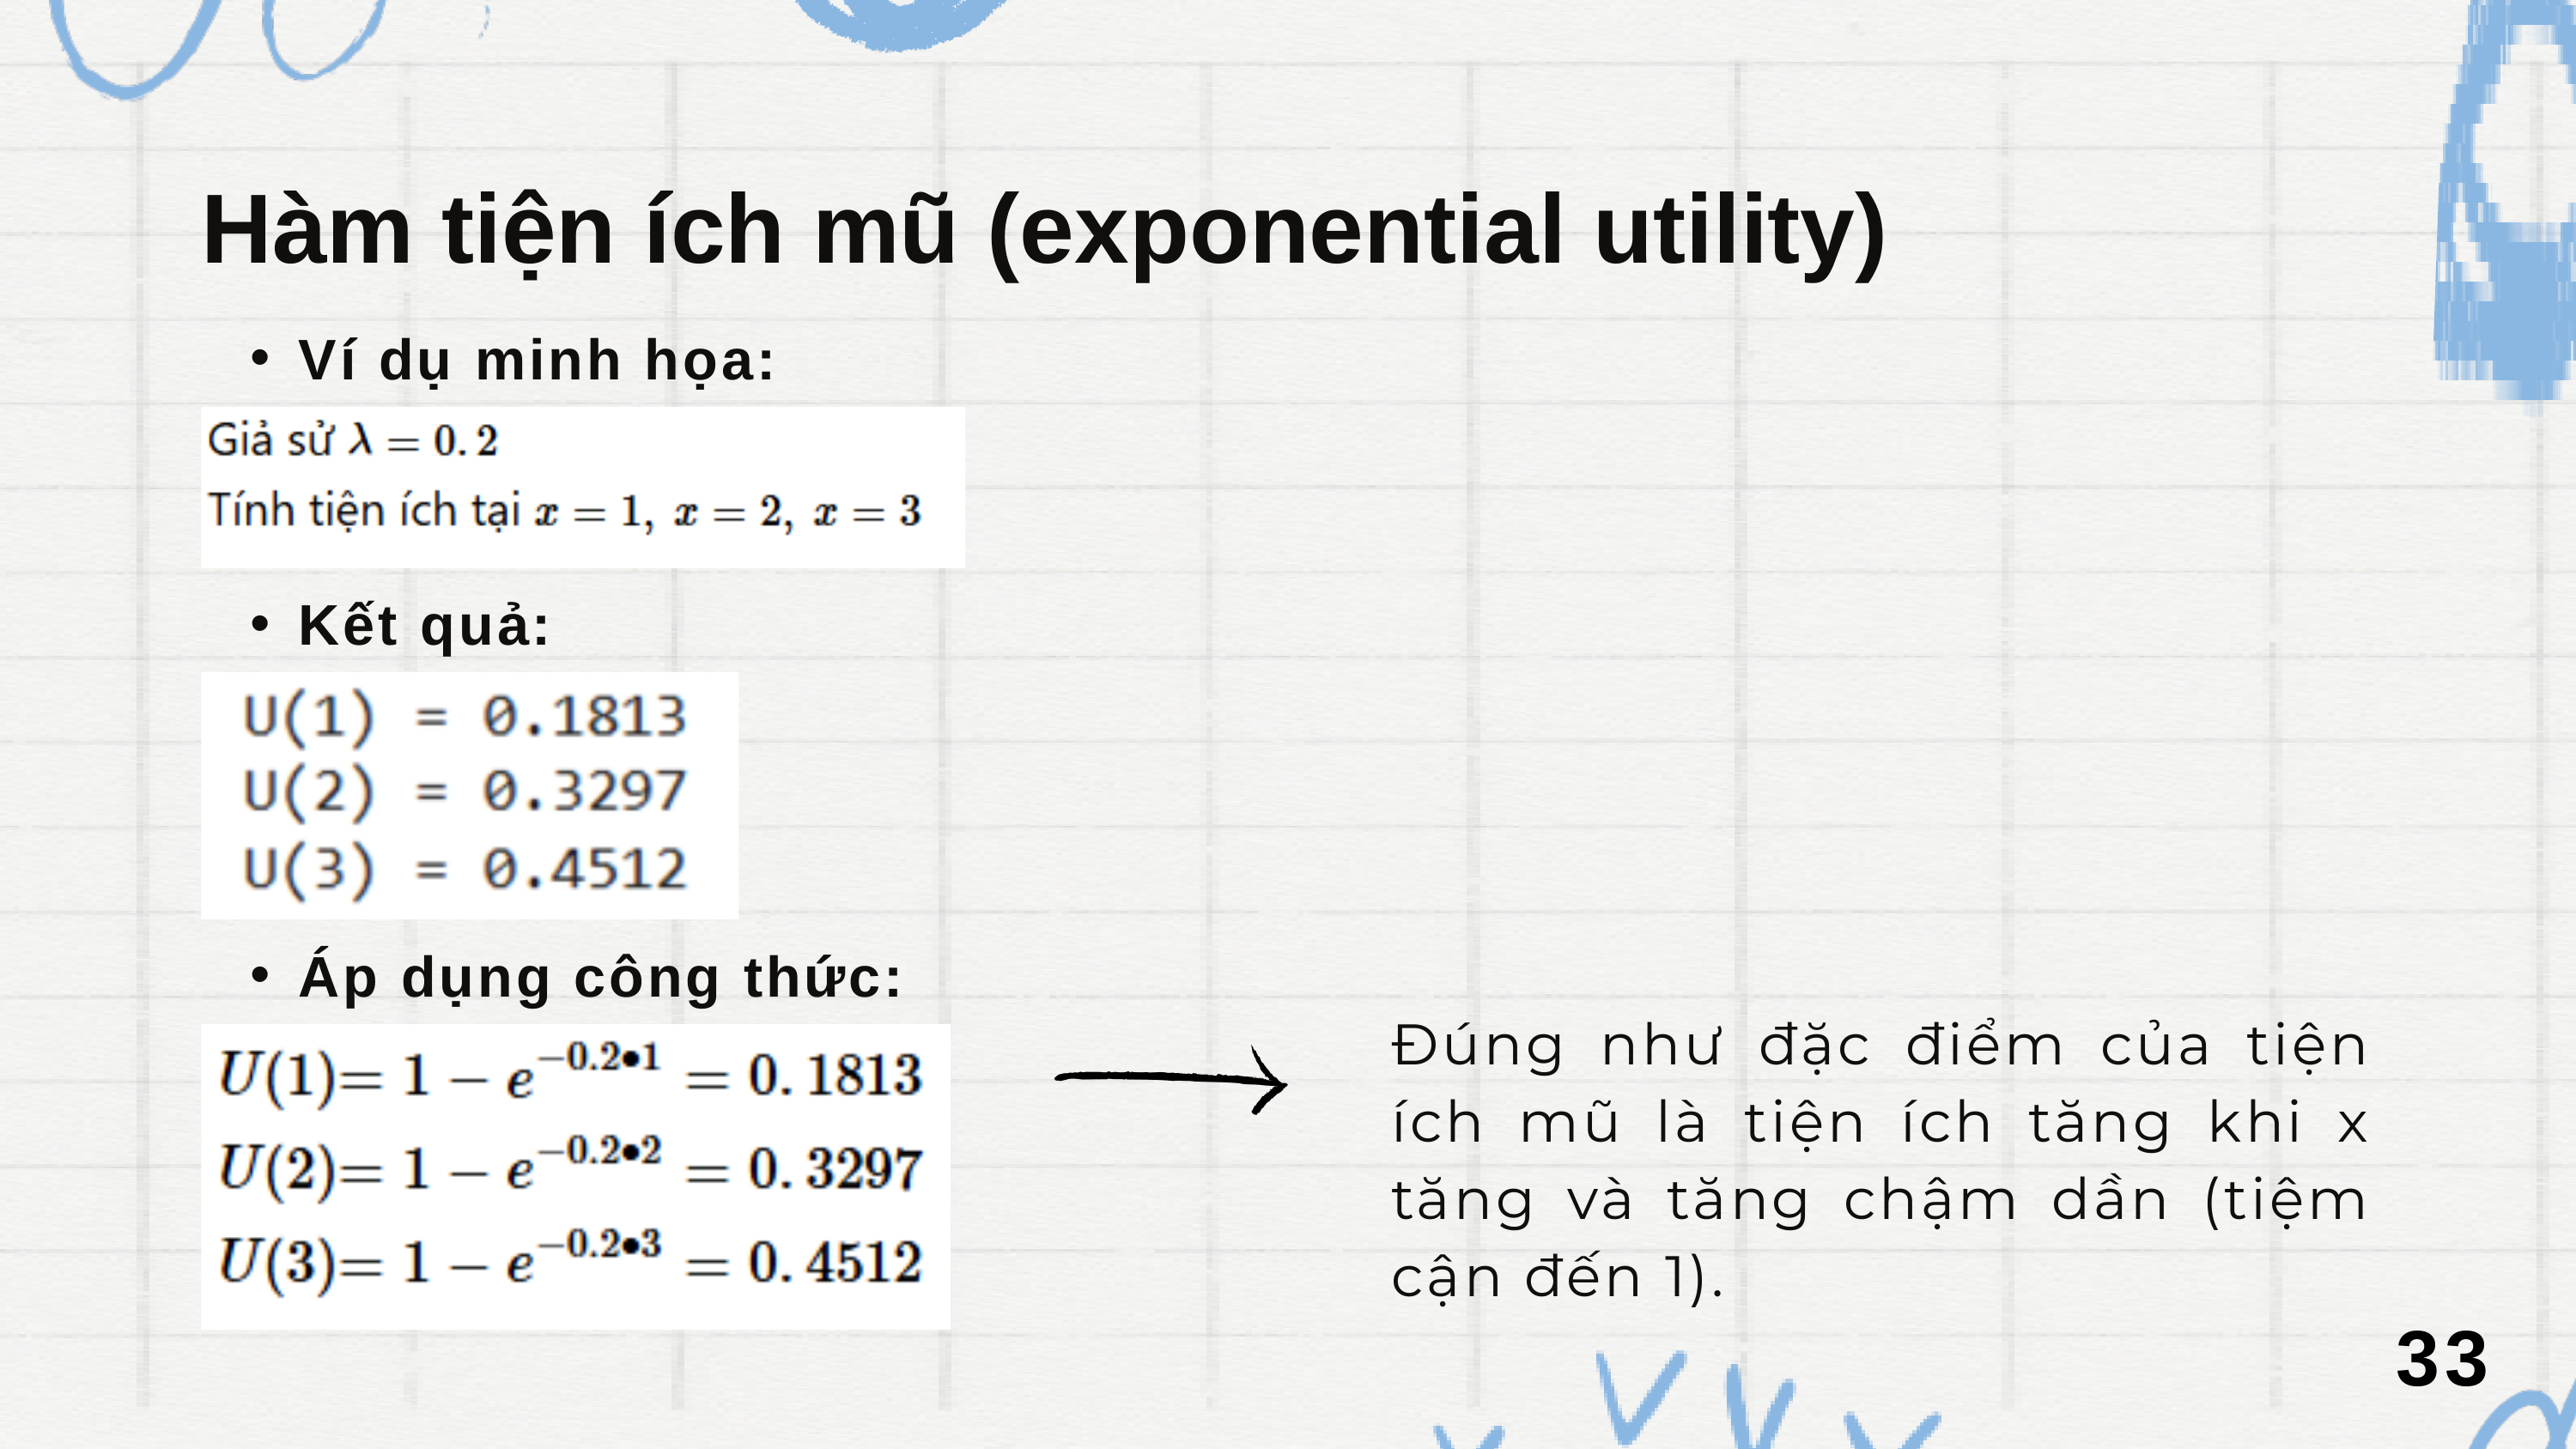

Hàm tiện ích mũ (exponential utility)
Ví dụ minh họa:

Kết quả:

Áp dụng công thức:
Đúng như đặc điểm của tiện ích mũ là tiện ích tăng khi x tăng và tăng chậm dần (tiệm cận đến 1).

33